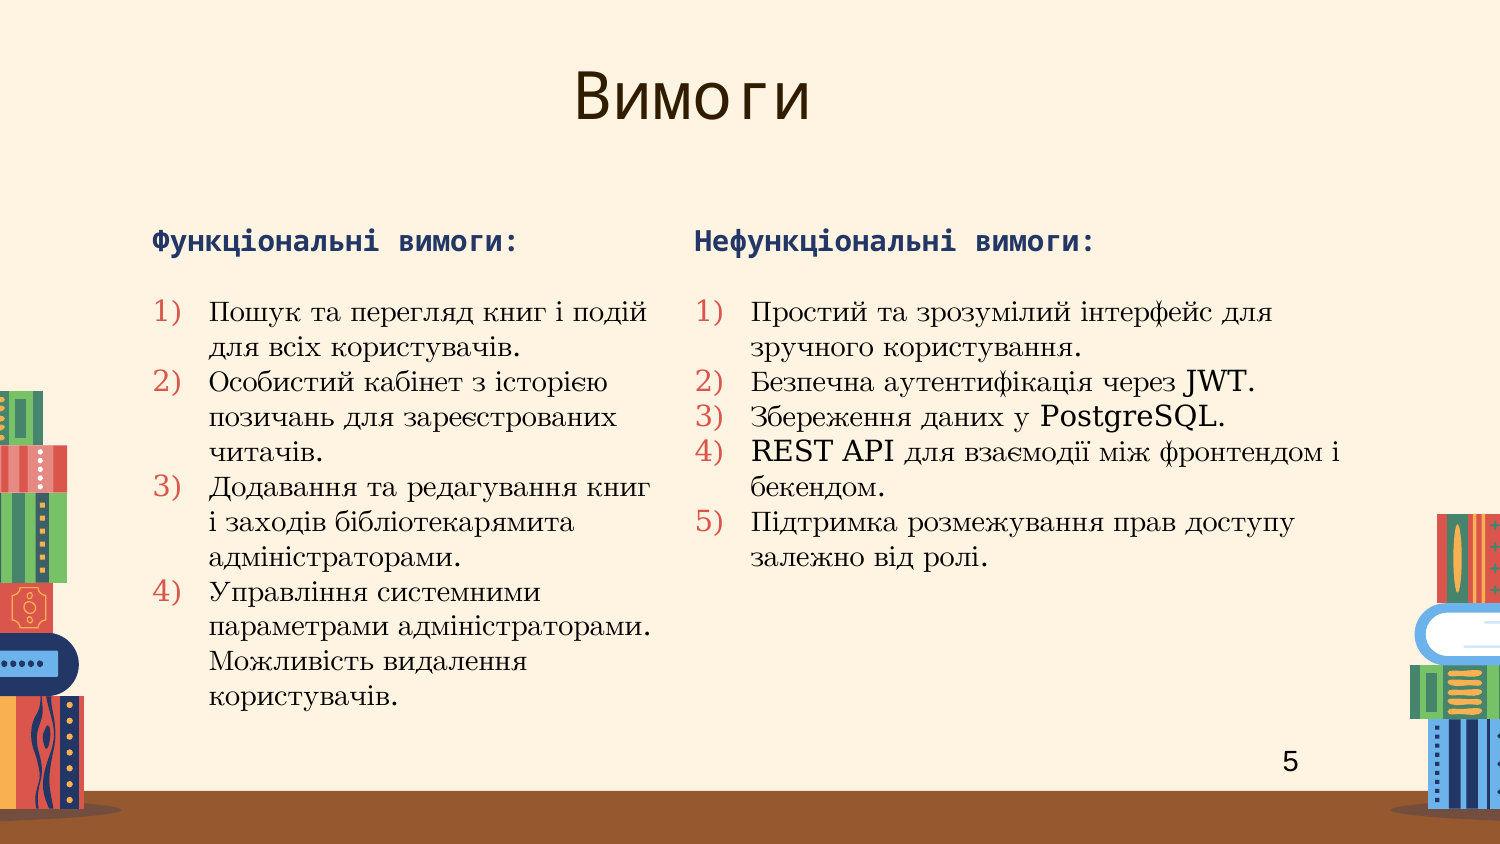

# Вимоги
Функціональні вимоги:

Пошук та перегляд книг і подій для всіх користувачів.
Особистий кабінет з історією позичань для зареєстрованих читачів.
Додавання та редагування книг і заходів бібліотекарямита адміністраторами.
Управління системними параметрами адміністраторами. Можливість видалення користувачів.
Нефункціональні вимоги:

Простий та зрозумілий інтерфейс для зручного користування.
Безпечна аутентифікація через JWT.
Збереження даних у PostgreSQL.
REST API для взаємодії між фронтендом і бекендом.
Підтримка розмежування прав доступу залежно від ролі.
5